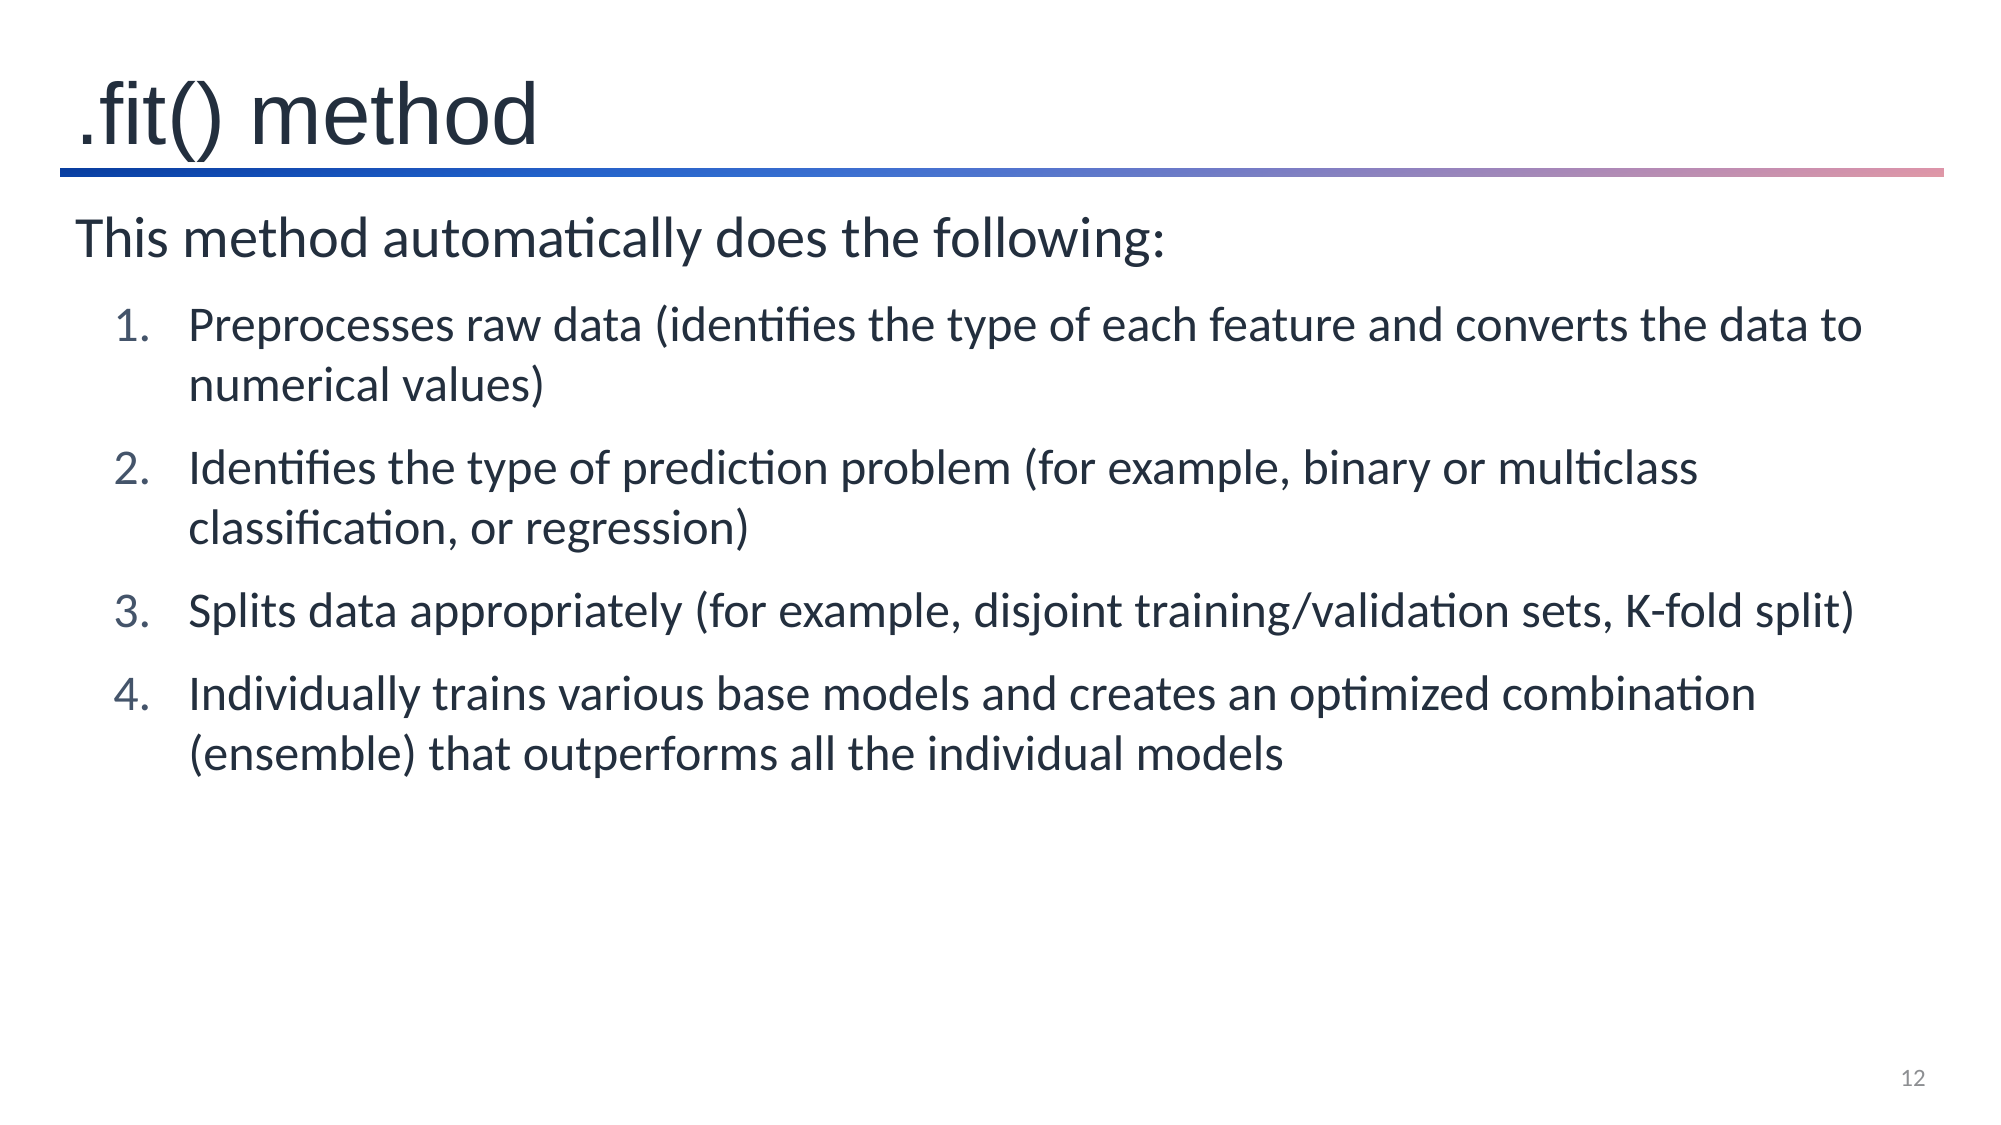

.fit() method
This method automatically does the following:
​Preprocesses raw data (identifies the type of each feature and converts the data to numerical values)
Identifies the type of prediction problem (for example, binary or multiclass classification, or regression)
​Splits data appropriately (for example, disjoint training/validation sets, K-fold split)
Individually trains various base models and creates an optimized combination (ensemble) that outperforms all the individual models
12